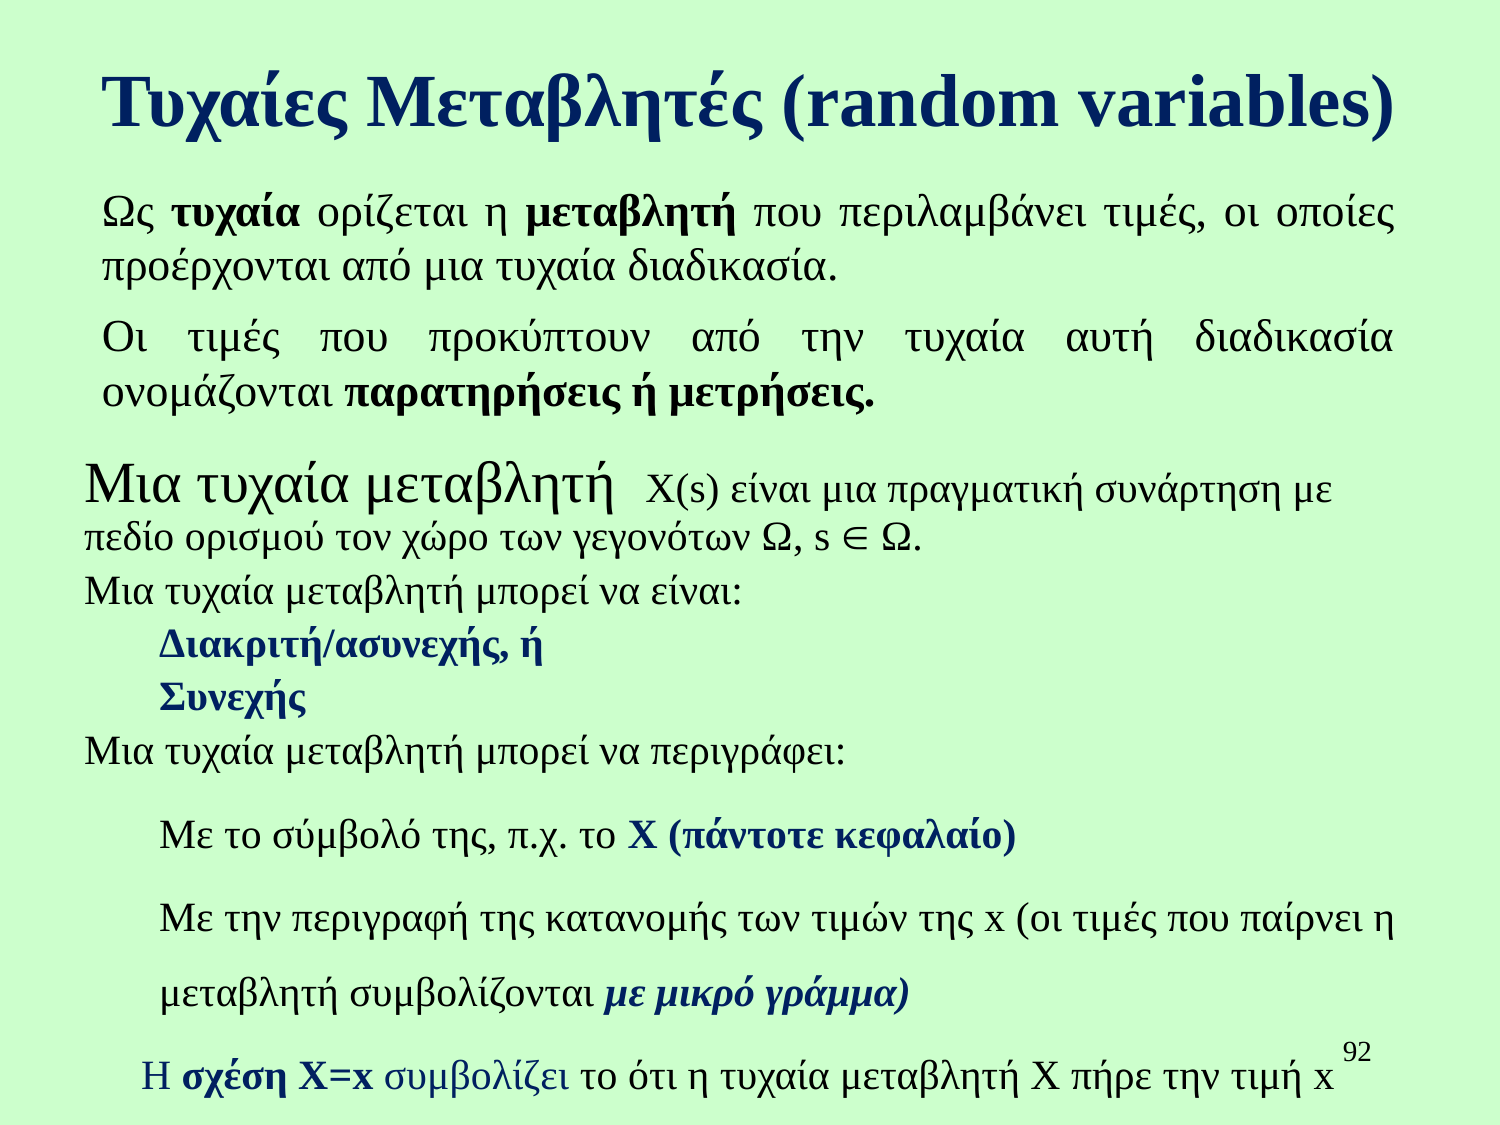

# Τυχαίες Μεταβλητές (random variables)
Ως τυχαία ορίζεται η μεταβλητή που περιλαμβάνει τιμές, οι οποίες προέρχονται από μια τυχαία διαδικασία.
Οι τιμές που προκύπτουν από την τυχαία αυτή διαδικασία ονομάζονται παρατηρήσεις ή μετρήσεις.
Μια τυχαία μεταβλητή  X(s) είναι μια πραγματική συνάρτηση με πεδίο ορισμού τον χώρο των γεγονότων Ω, s ∈ Ω.
Μια τυχαία μεταβλητή μπορεί να είναι:
Διακριτή/ασυνεχής, ή
Συνεχής
Μια τυχαία μεταβλητή μπορεί να περιγράφει:
Με το σύμβολό της, π.χ. το Χ (πάντοτε κεφαλαίο)
Με την περιγραφή της κατανομής των τιμών της x (οι τιμές που παίρνει η μεταβλητή συμβολίζονται με μικρό γράμμα)
Η σχέση Χ=x συμβολίζει το ότι η τυχαία μεταβλητή Χ πήρε την τιμή x
92